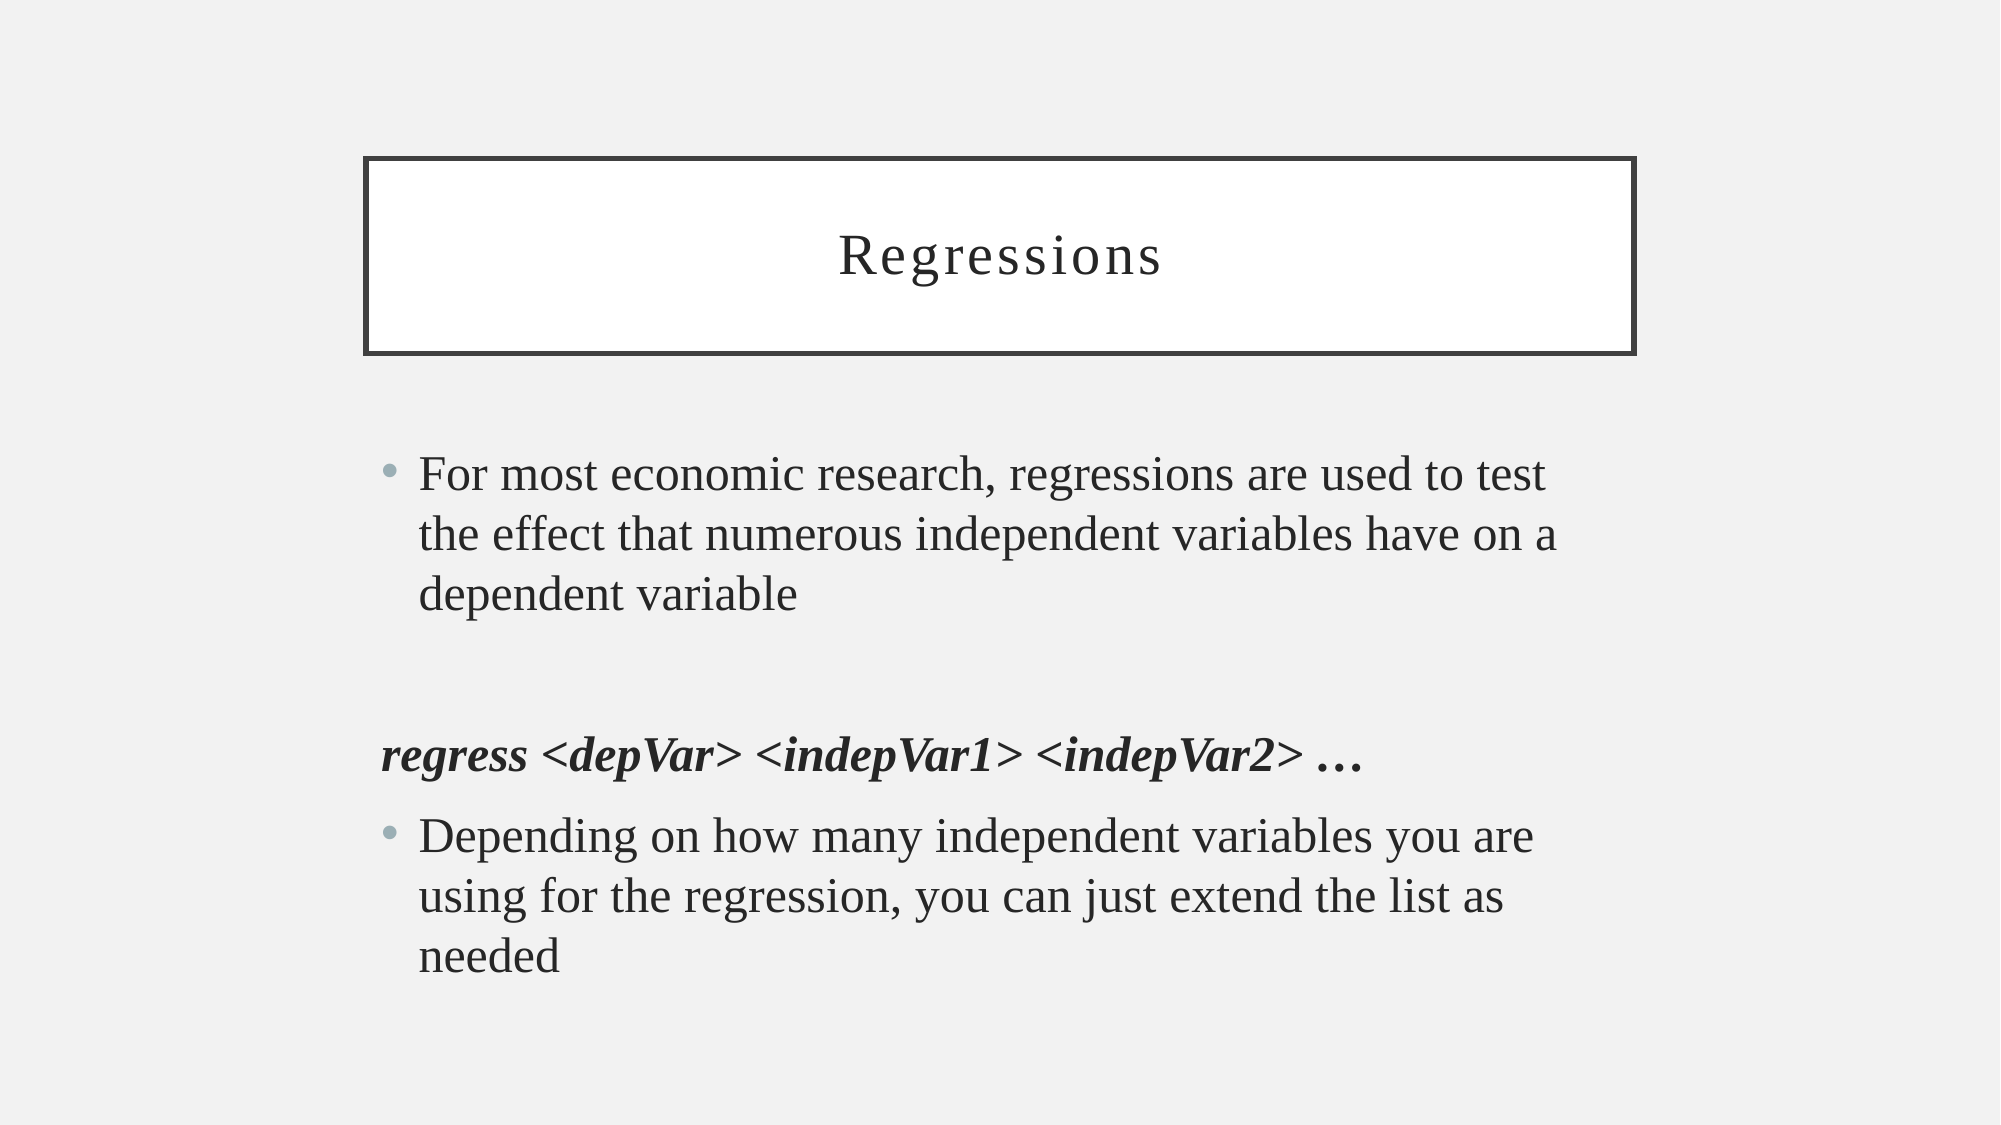

# Regressions
For most economic research, regressions are used to test the effect that numerous independent variables have on a dependent variable

regress <depVar> <indepVar1> <indepVar2> …
Depending on how many independent variables you are using for the regression, you can just extend the list as needed